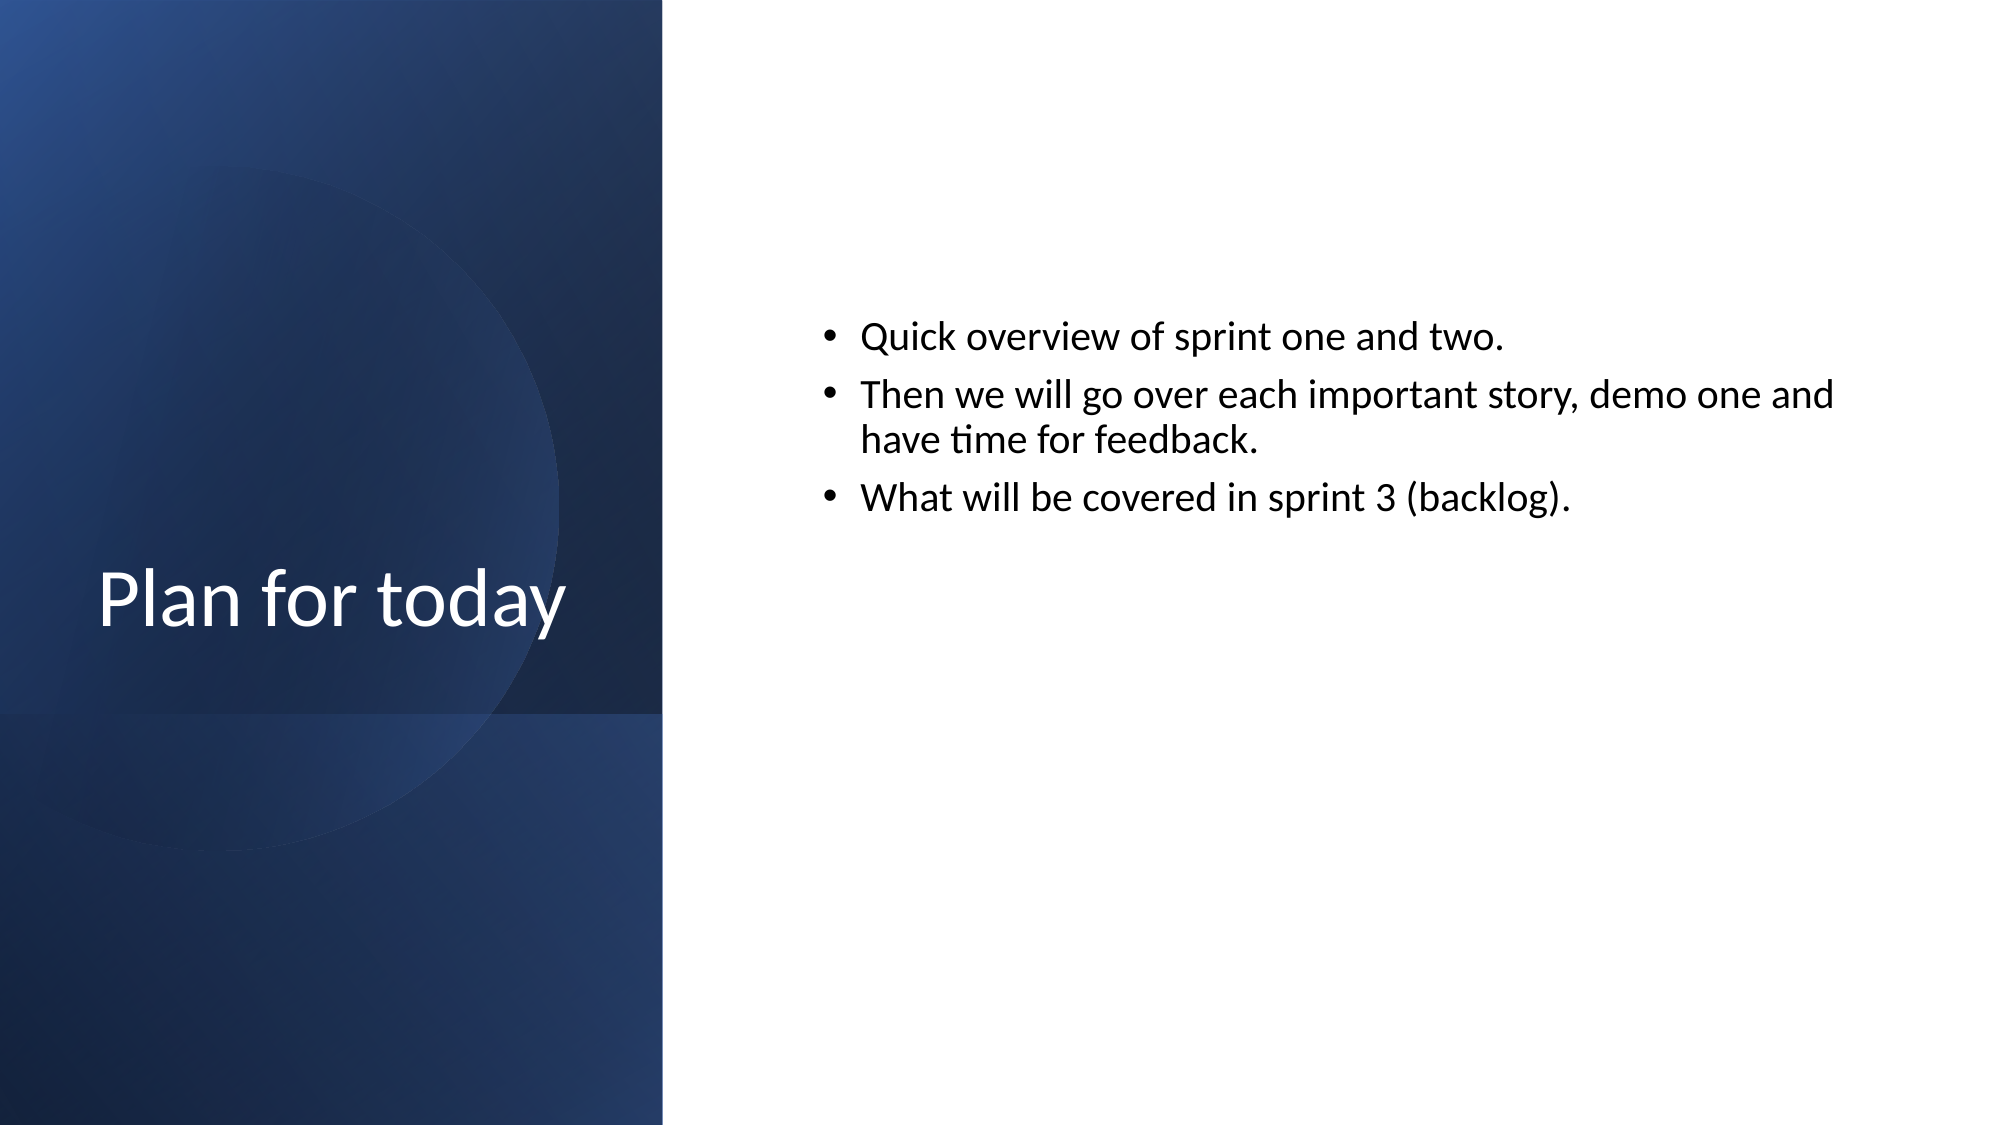

Plan for today
Quick overview of sprint one and two.
Then we will go over each important story, demo one and have time for feedback.
What will be covered in sprint 3 (backlog).